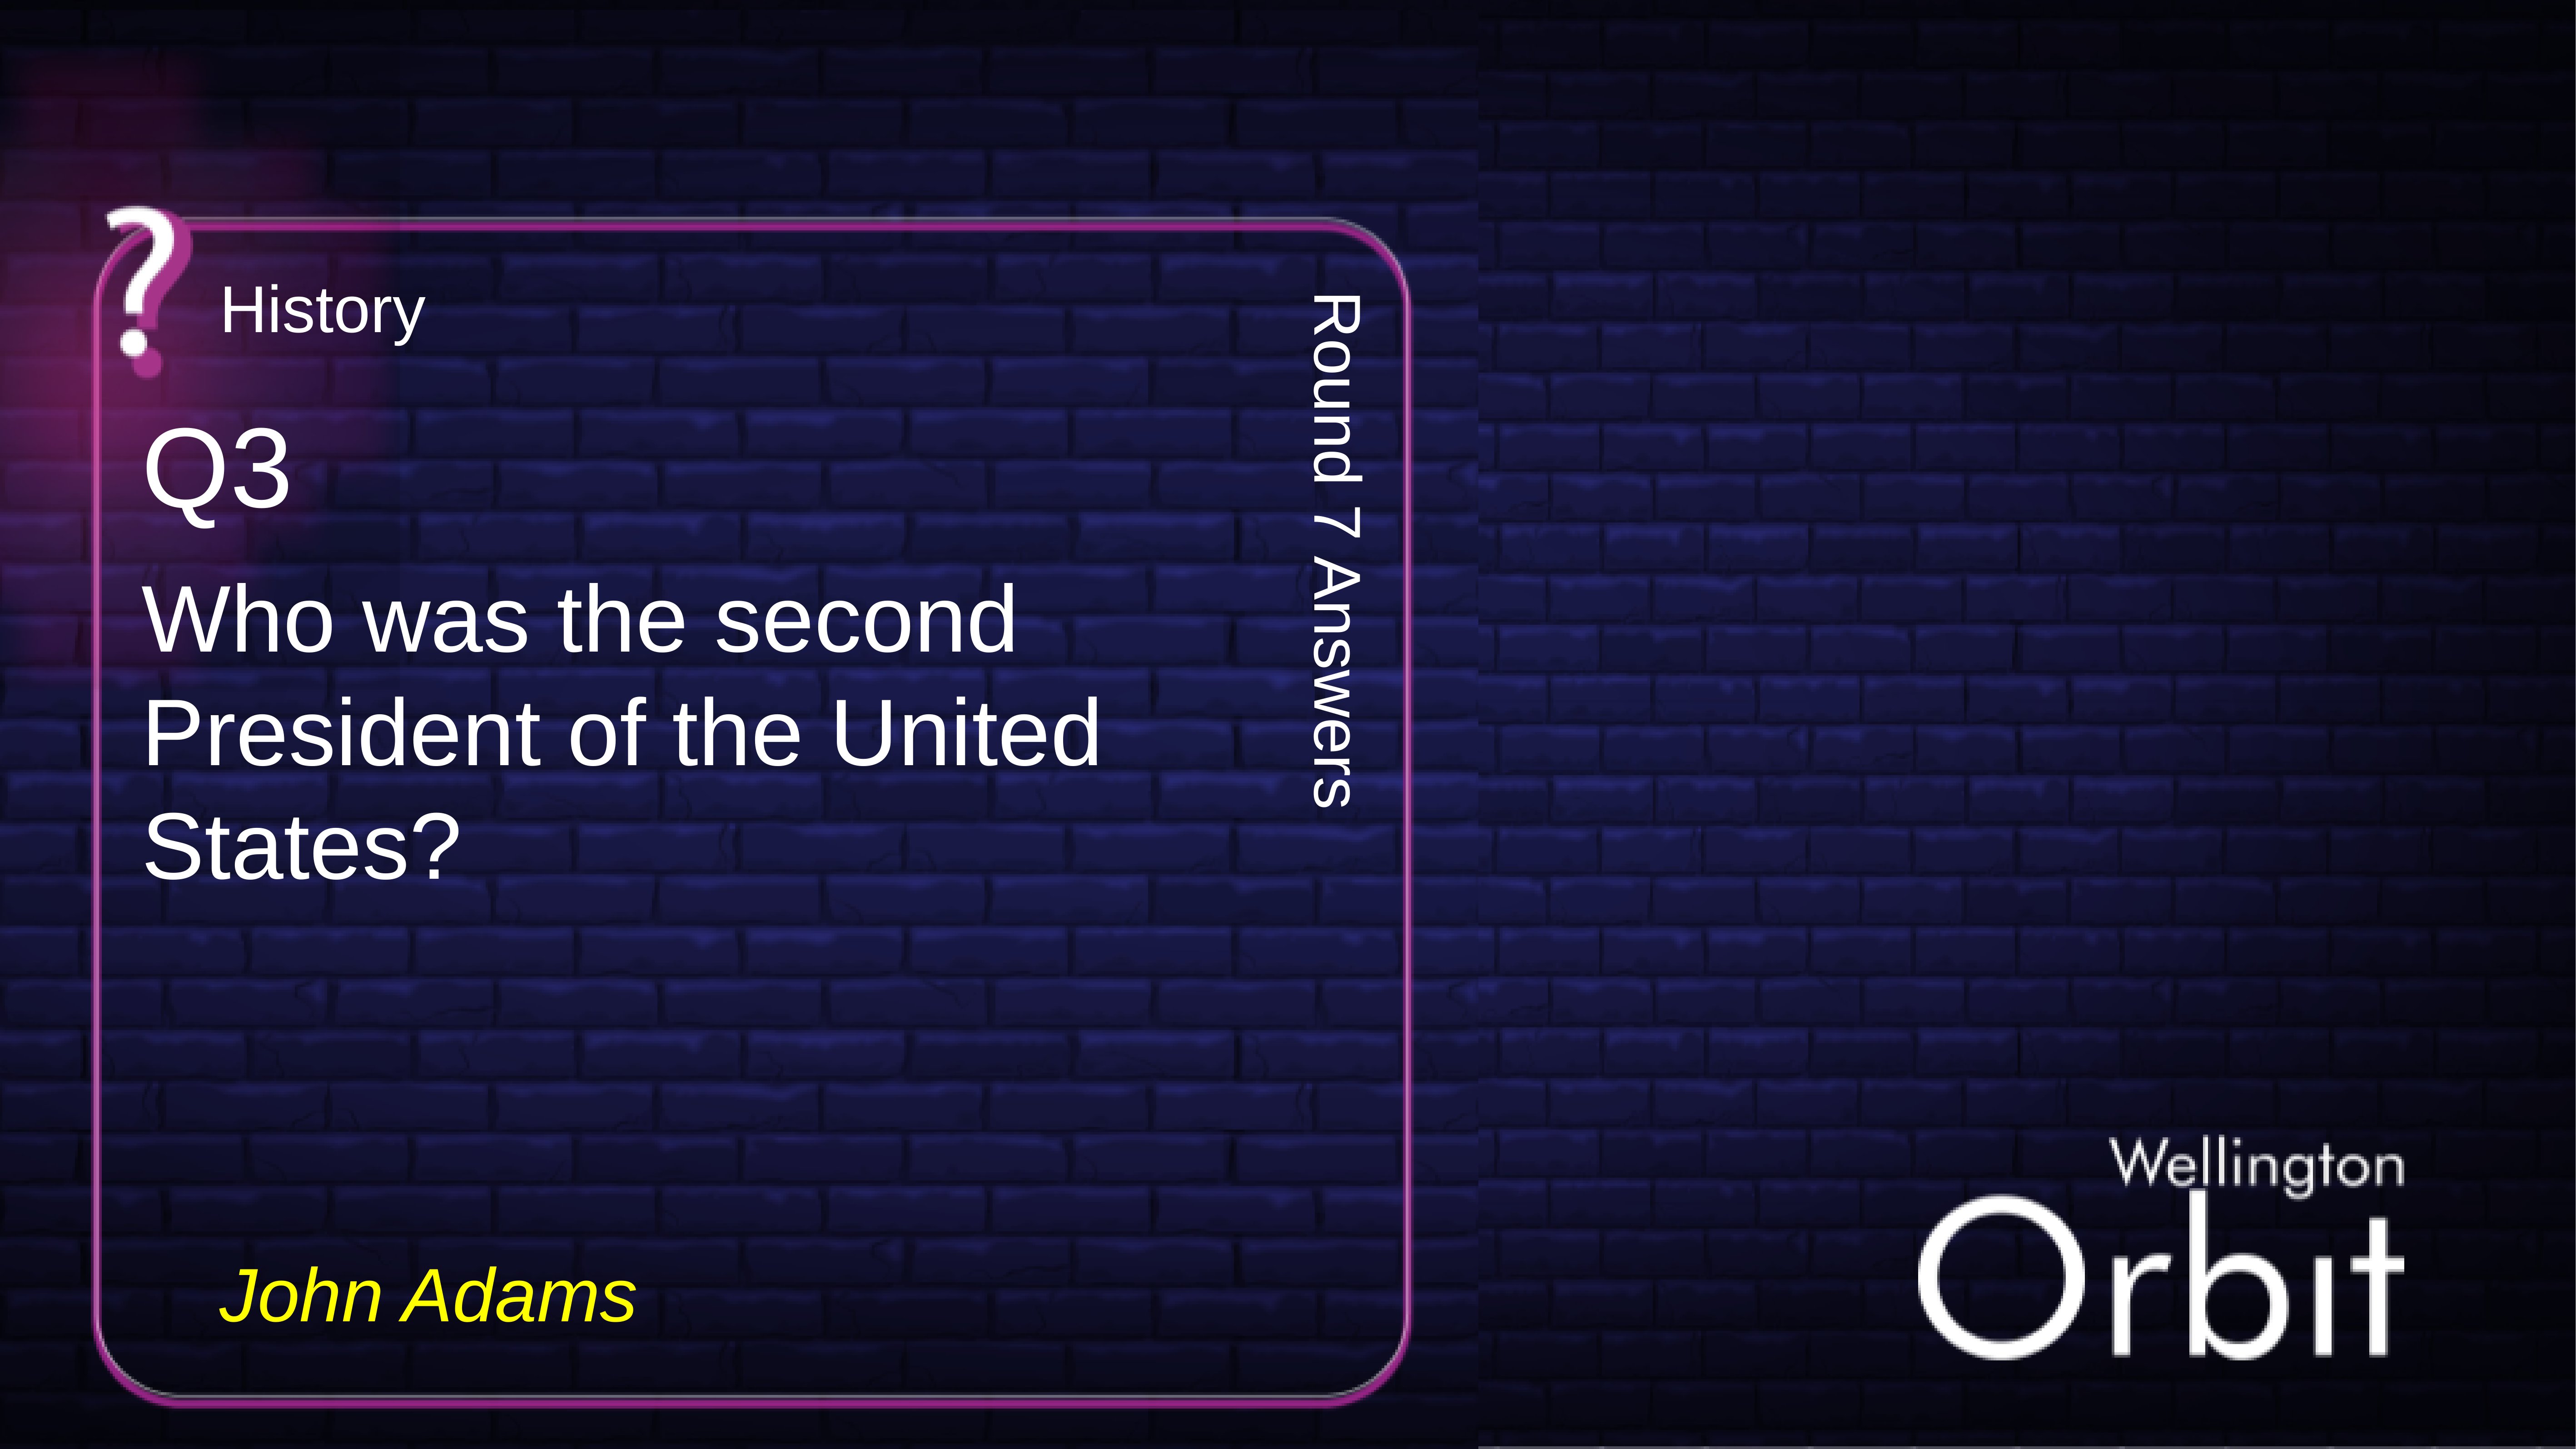

History
Q3
Round 7 Answers
Who was the second President of the United States?
John Adams